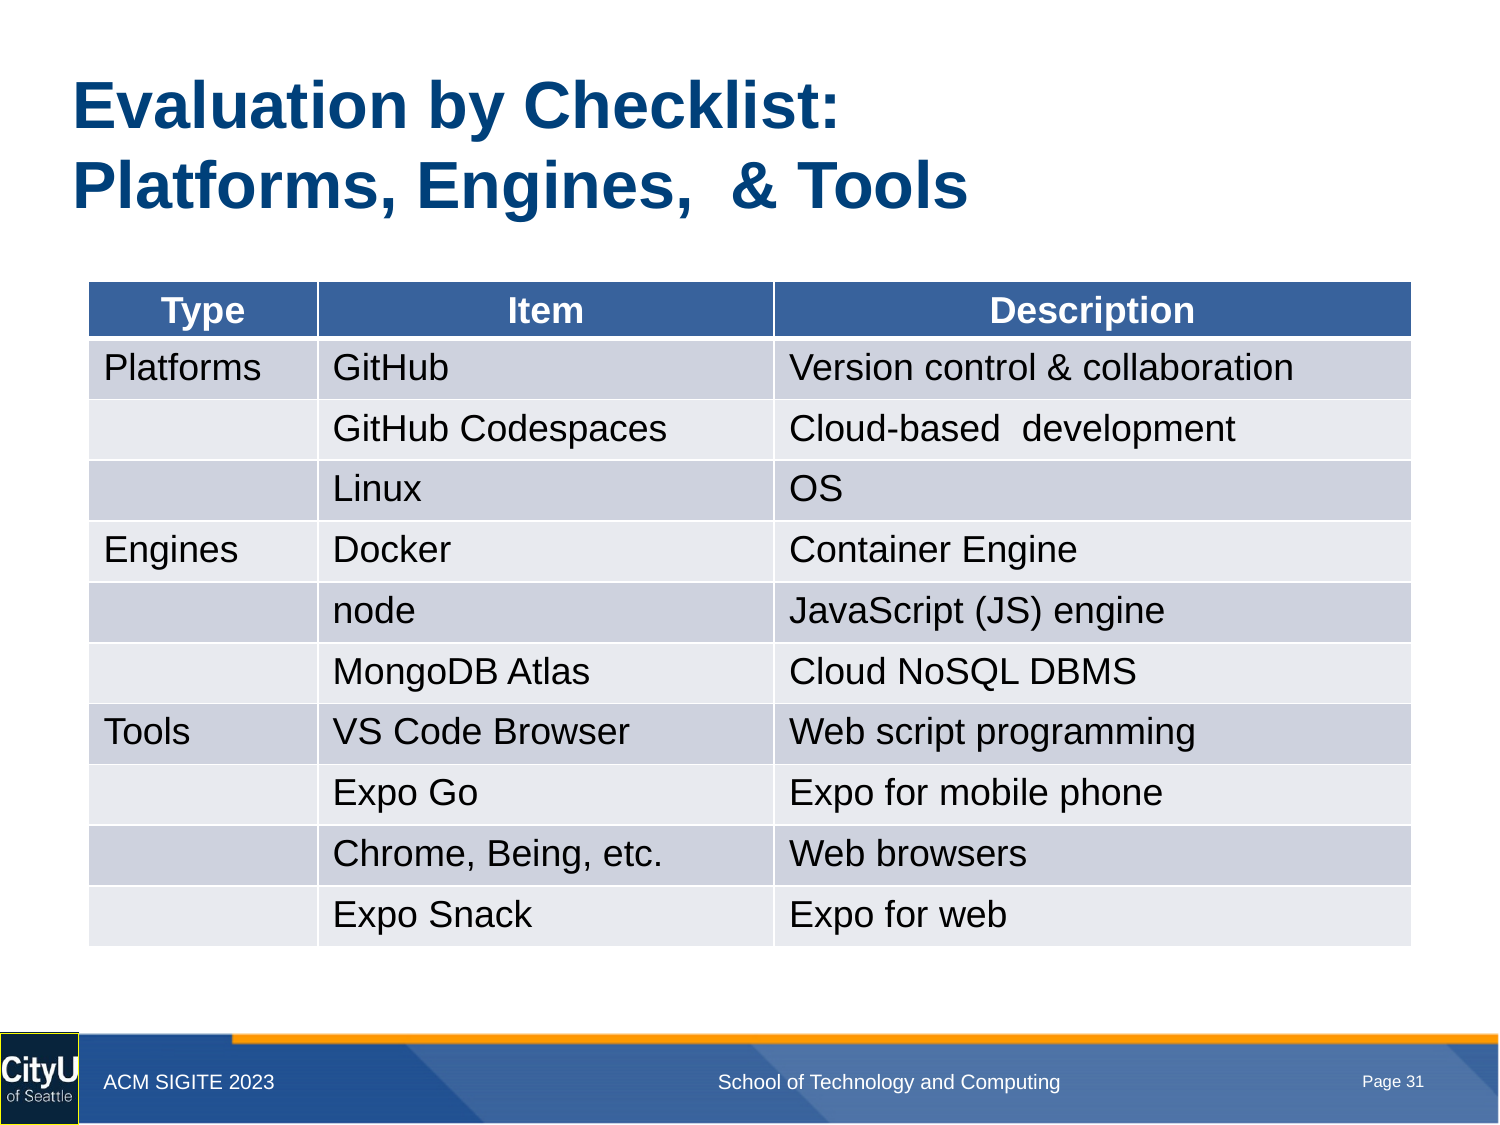

# Evaluation by Checklist: Platforms, Engines,  & Tools
| Type | Item | Description |
| --- | --- | --- |
| Platforms | GitHub | Version control & collaboration |
|  | GitHub Codespaces | Cloud-based development |
|  | Linux | OS |
| Engines | Docker | Container Engine |
|  | node | JavaScript (JS) engine |
|  | MongoDB Atlas | Cloud NoSQL DBMS |
| Tools | VS Code Browser | Web script programming |
|  | Expo Go | Expo for mobile phone |
|  | Chrome, Being, etc. | Web browsers |
|  | Expo Snack | Expo for web |